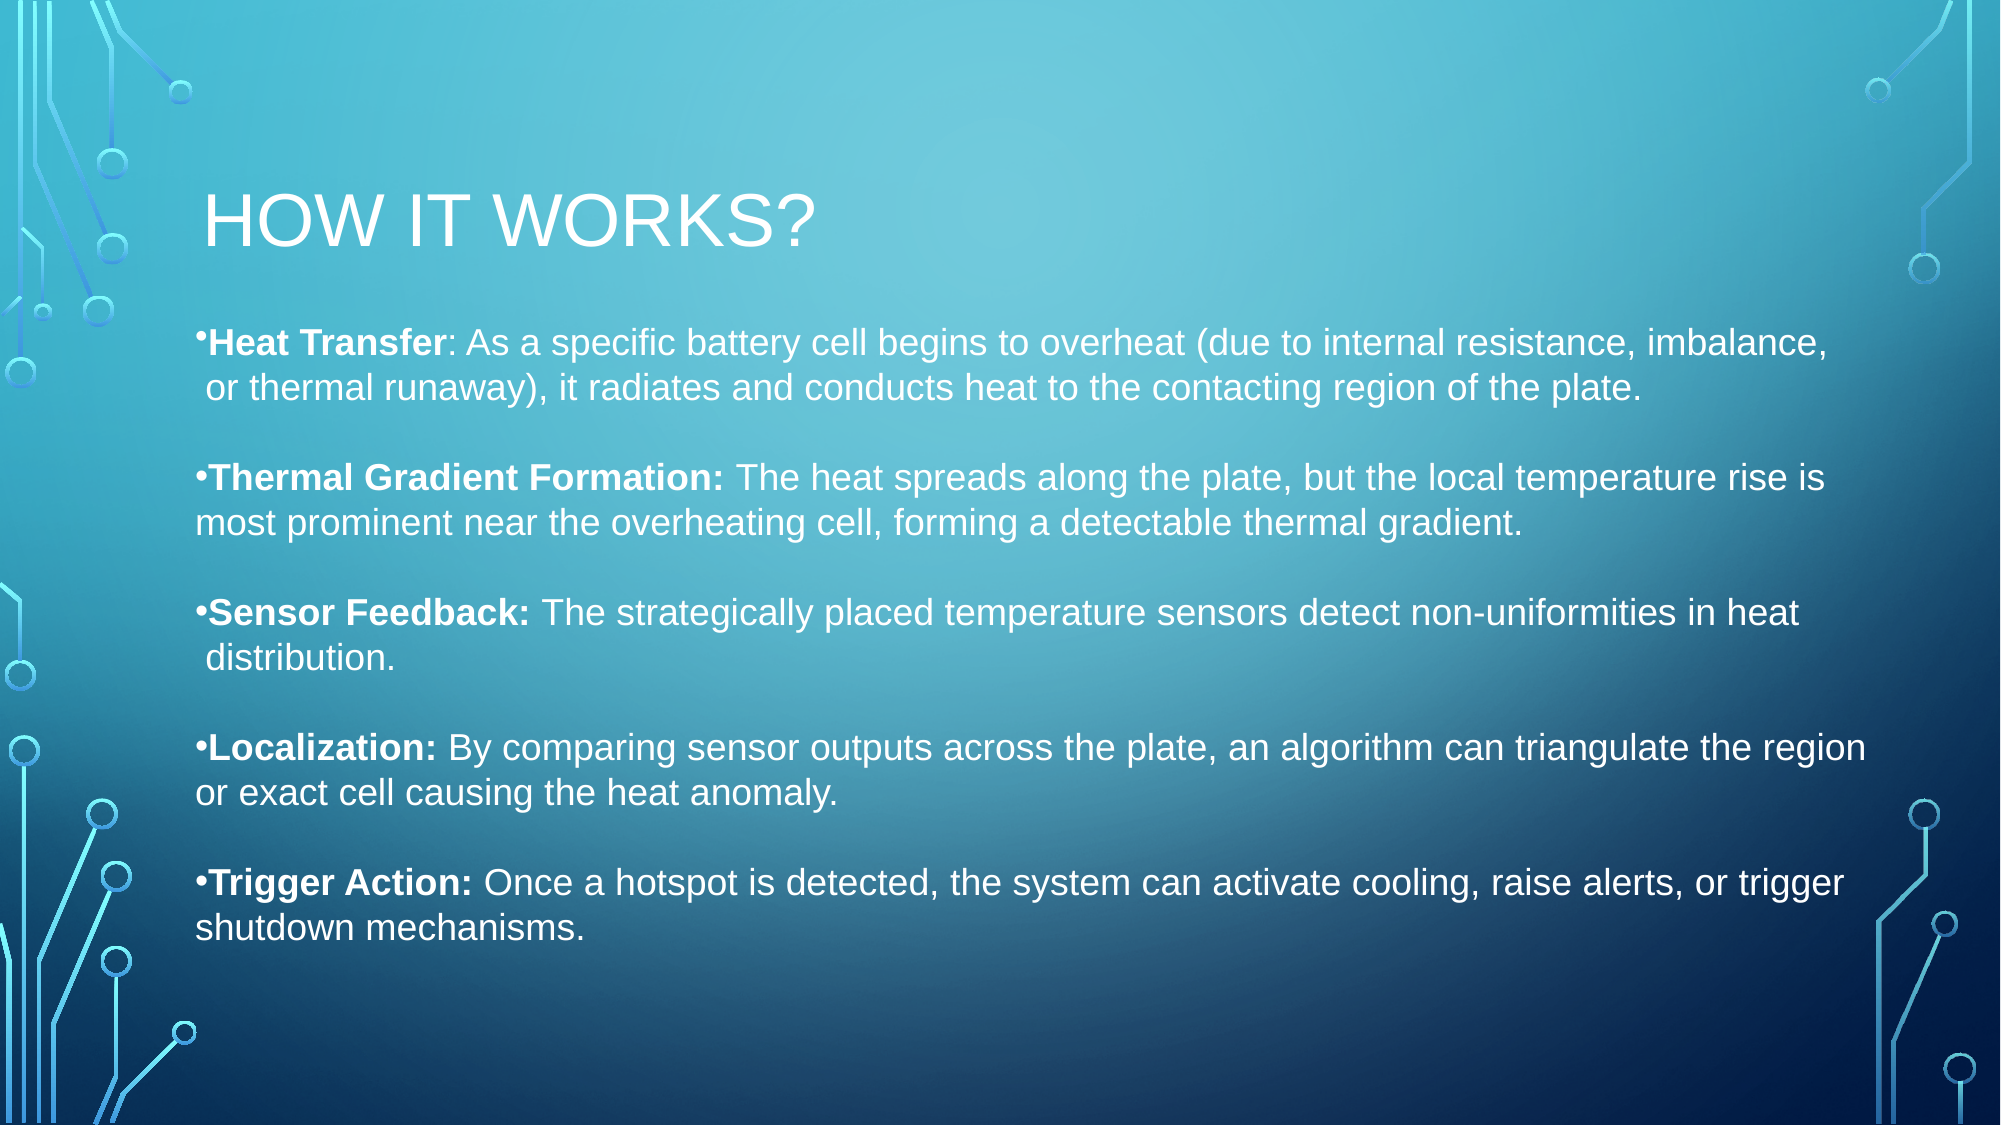

# How it works?
Heat Transfer: As a specific battery cell begins to overheat (due to internal resistance, imbalance,
 or thermal runaway), it radiates and conducts heat to the contacting region of the plate.

Thermal Gradient Formation: The heat spreads along the plate, but the local temperature rise is most prominent near the overheating cell, forming a detectable thermal gradient.

Sensor Feedback: The strategically placed temperature sensors detect non-uniformities in heat
 distribution.

Localization: By comparing sensor outputs across the plate, an algorithm can triangulate the region or exact cell causing the heat anomaly.

Trigger Action: Once a hotspot is detected, the system can activate cooling, raise alerts, or trigger shutdown mechanisms.